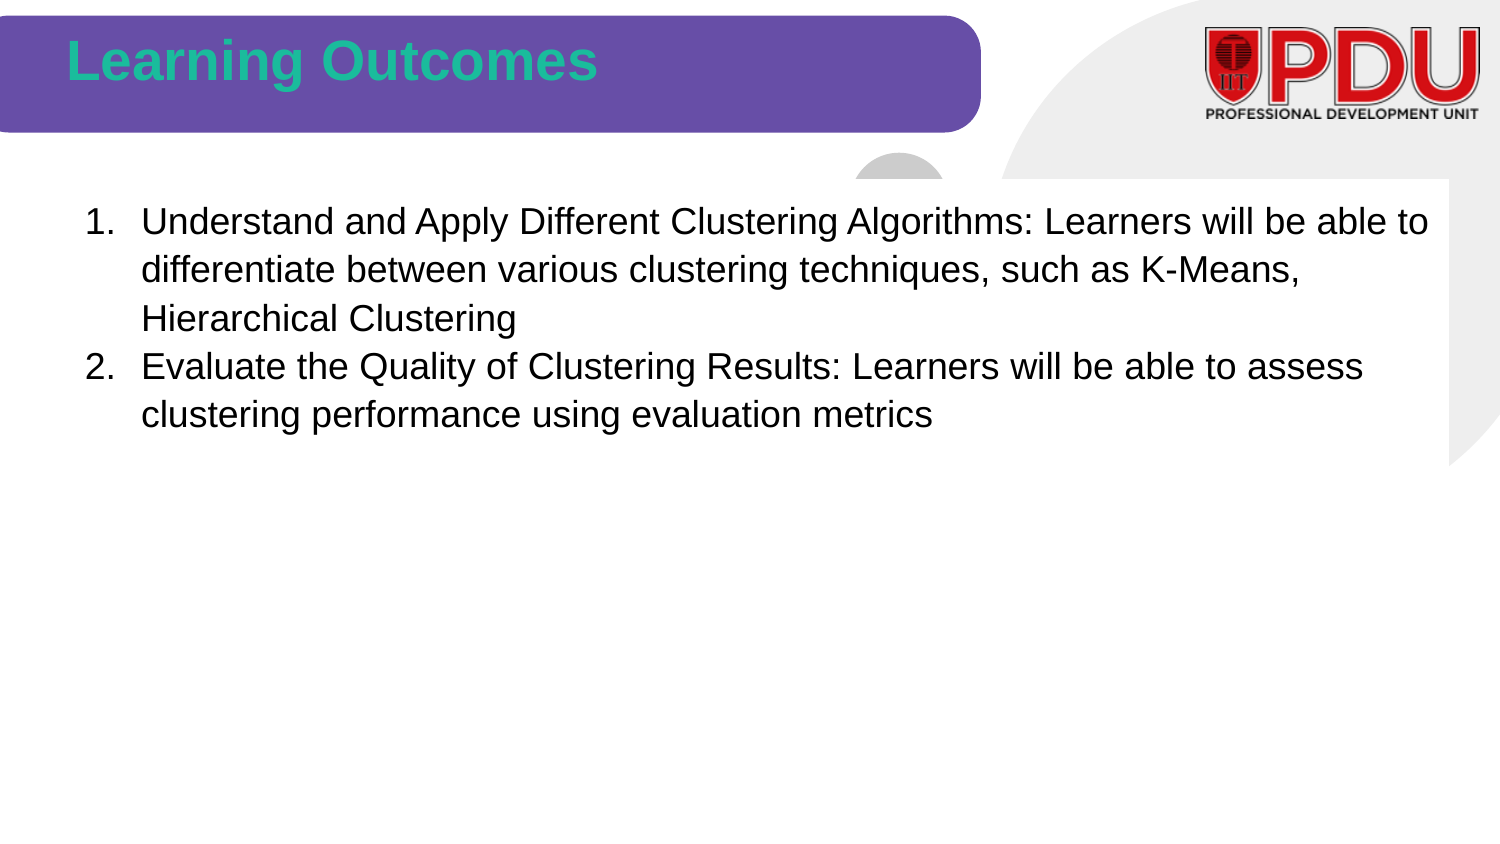

# Learning Outcomes
Understand and Apply Different Clustering Algorithms: Learners will be able to differentiate between various clustering techniques, such as K-Means, Hierarchical Clustering
Evaluate the Quality of Clustering Results: Learners will be able to assess clustering performance using evaluation metrics